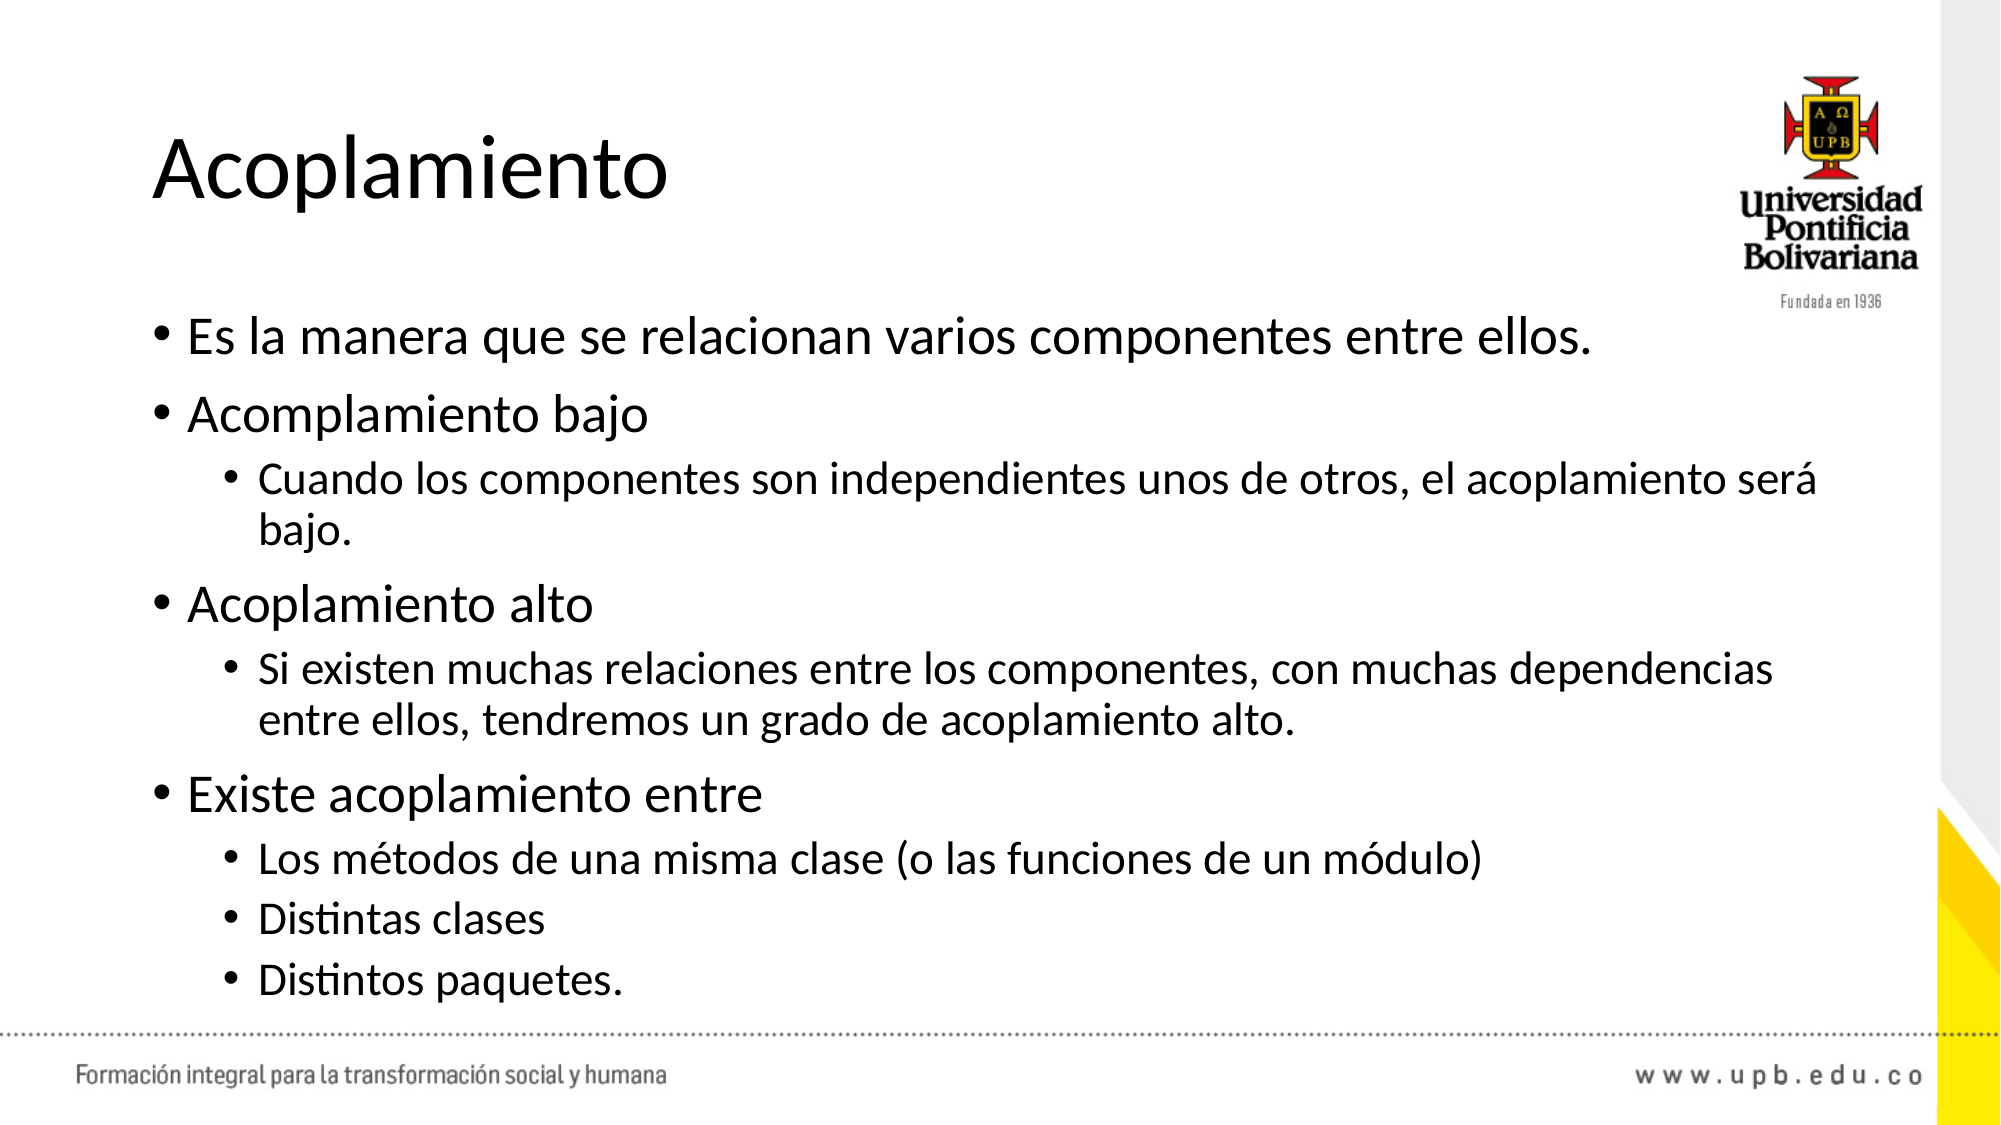

# Acoplamiento
Es la manera que se relacionan varios componentes entre ellos.
Acomplamiento bajo
Cuando los componentes son independientes unos de otros, el acoplamiento será bajo.
Acoplamiento alto
Si existen muchas relaciones entre los componentes, con muchas dependencias entre ellos, tendremos un grado de acoplamiento alto.
Existe acoplamiento entre
Los métodos de una misma clase (o las funciones de un módulo)
Distintas clases
Distintos paquetes.